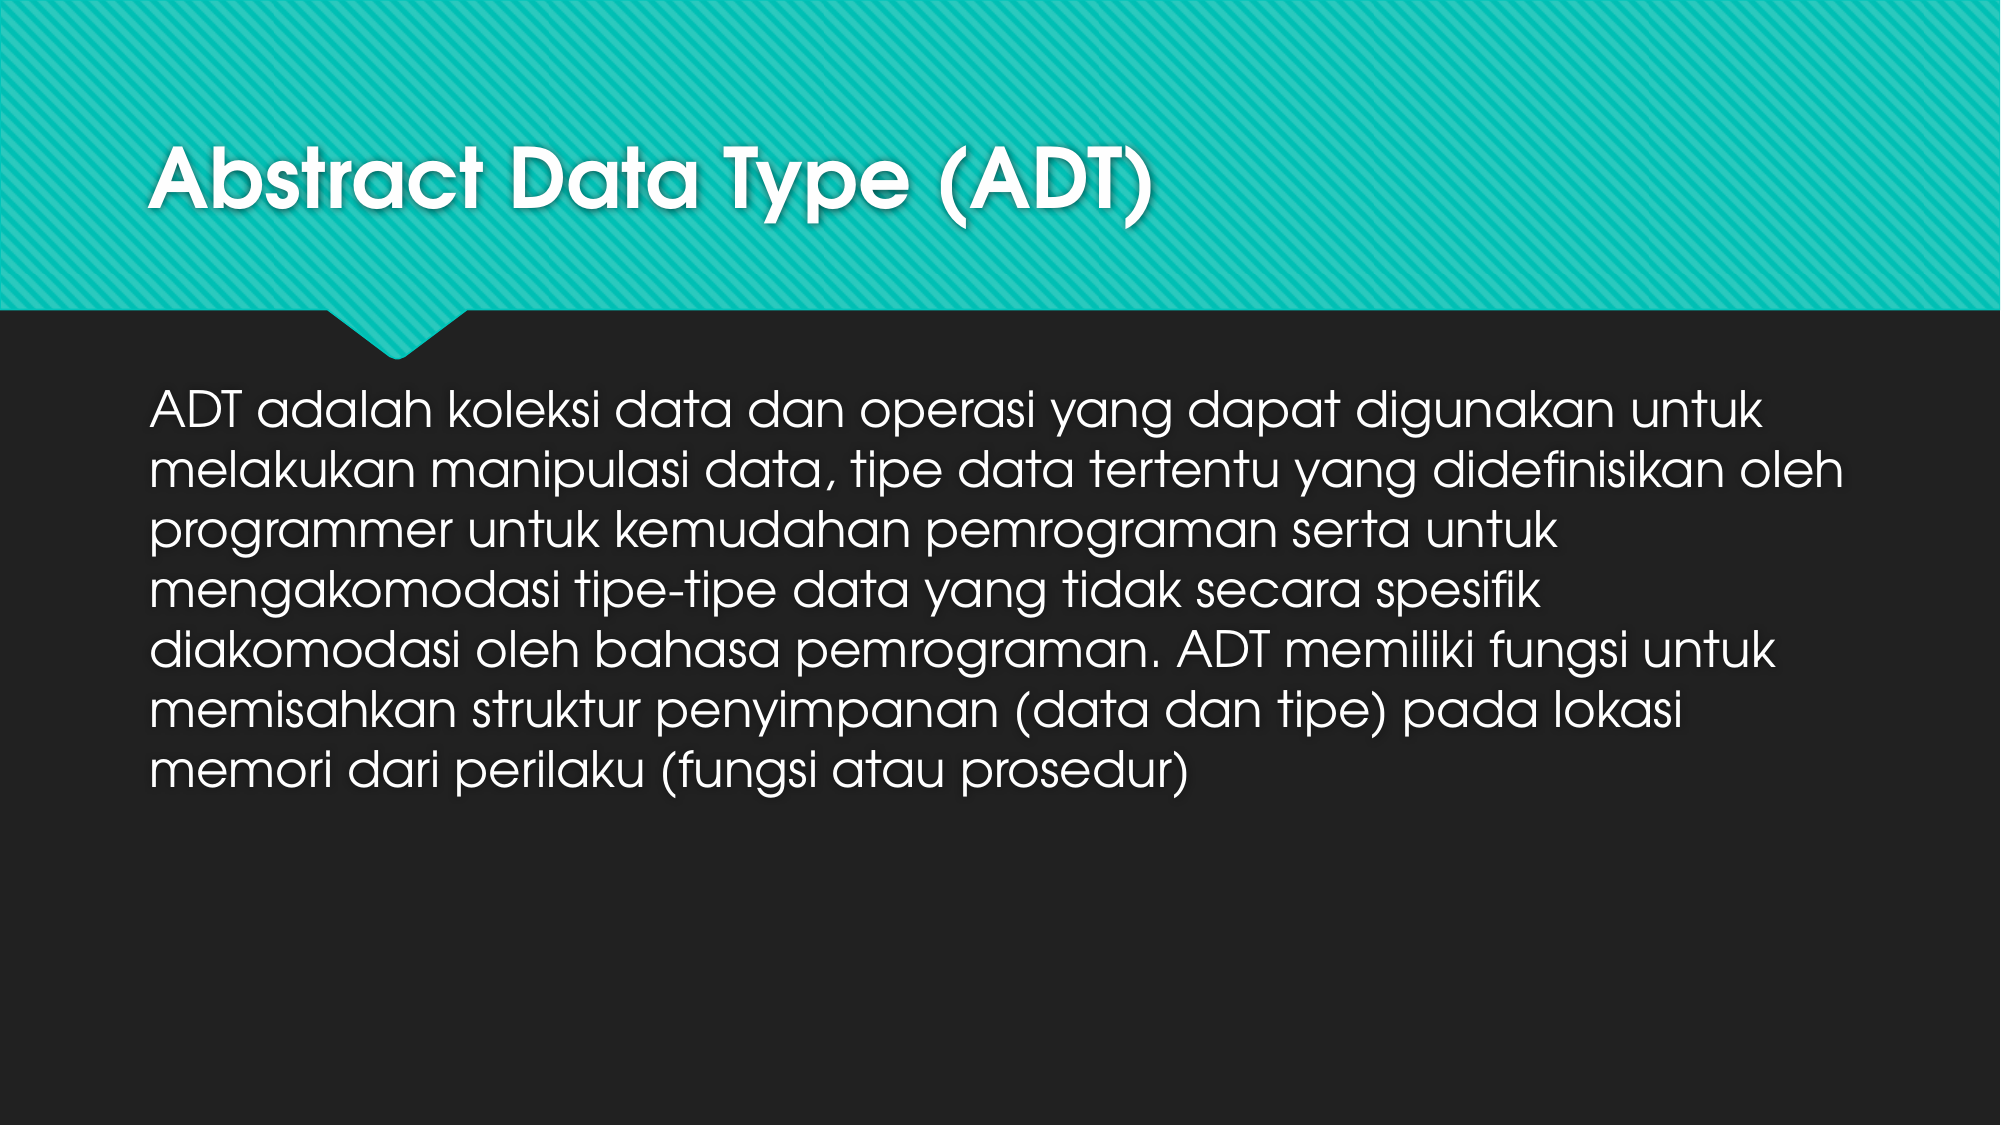

# Abstract Data Type (ADT)
ADT adalah koleksi data dan operasi yang dapat digunakan untuk melakukan manipulasi data, tipe data tertentu yang didefinisikan oleh programmer untuk kemudahan pemrograman serta untuk mengakomodasi tipe-tipe data yang tidak secara spesifik diakomodasi oleh bahasa pemrograman. ADT memiliki fungsi untuk memisahkan struktur penyimpanan (data dan tipe) pada lokasi memori dari perilaku (fungsi atau prosedur)